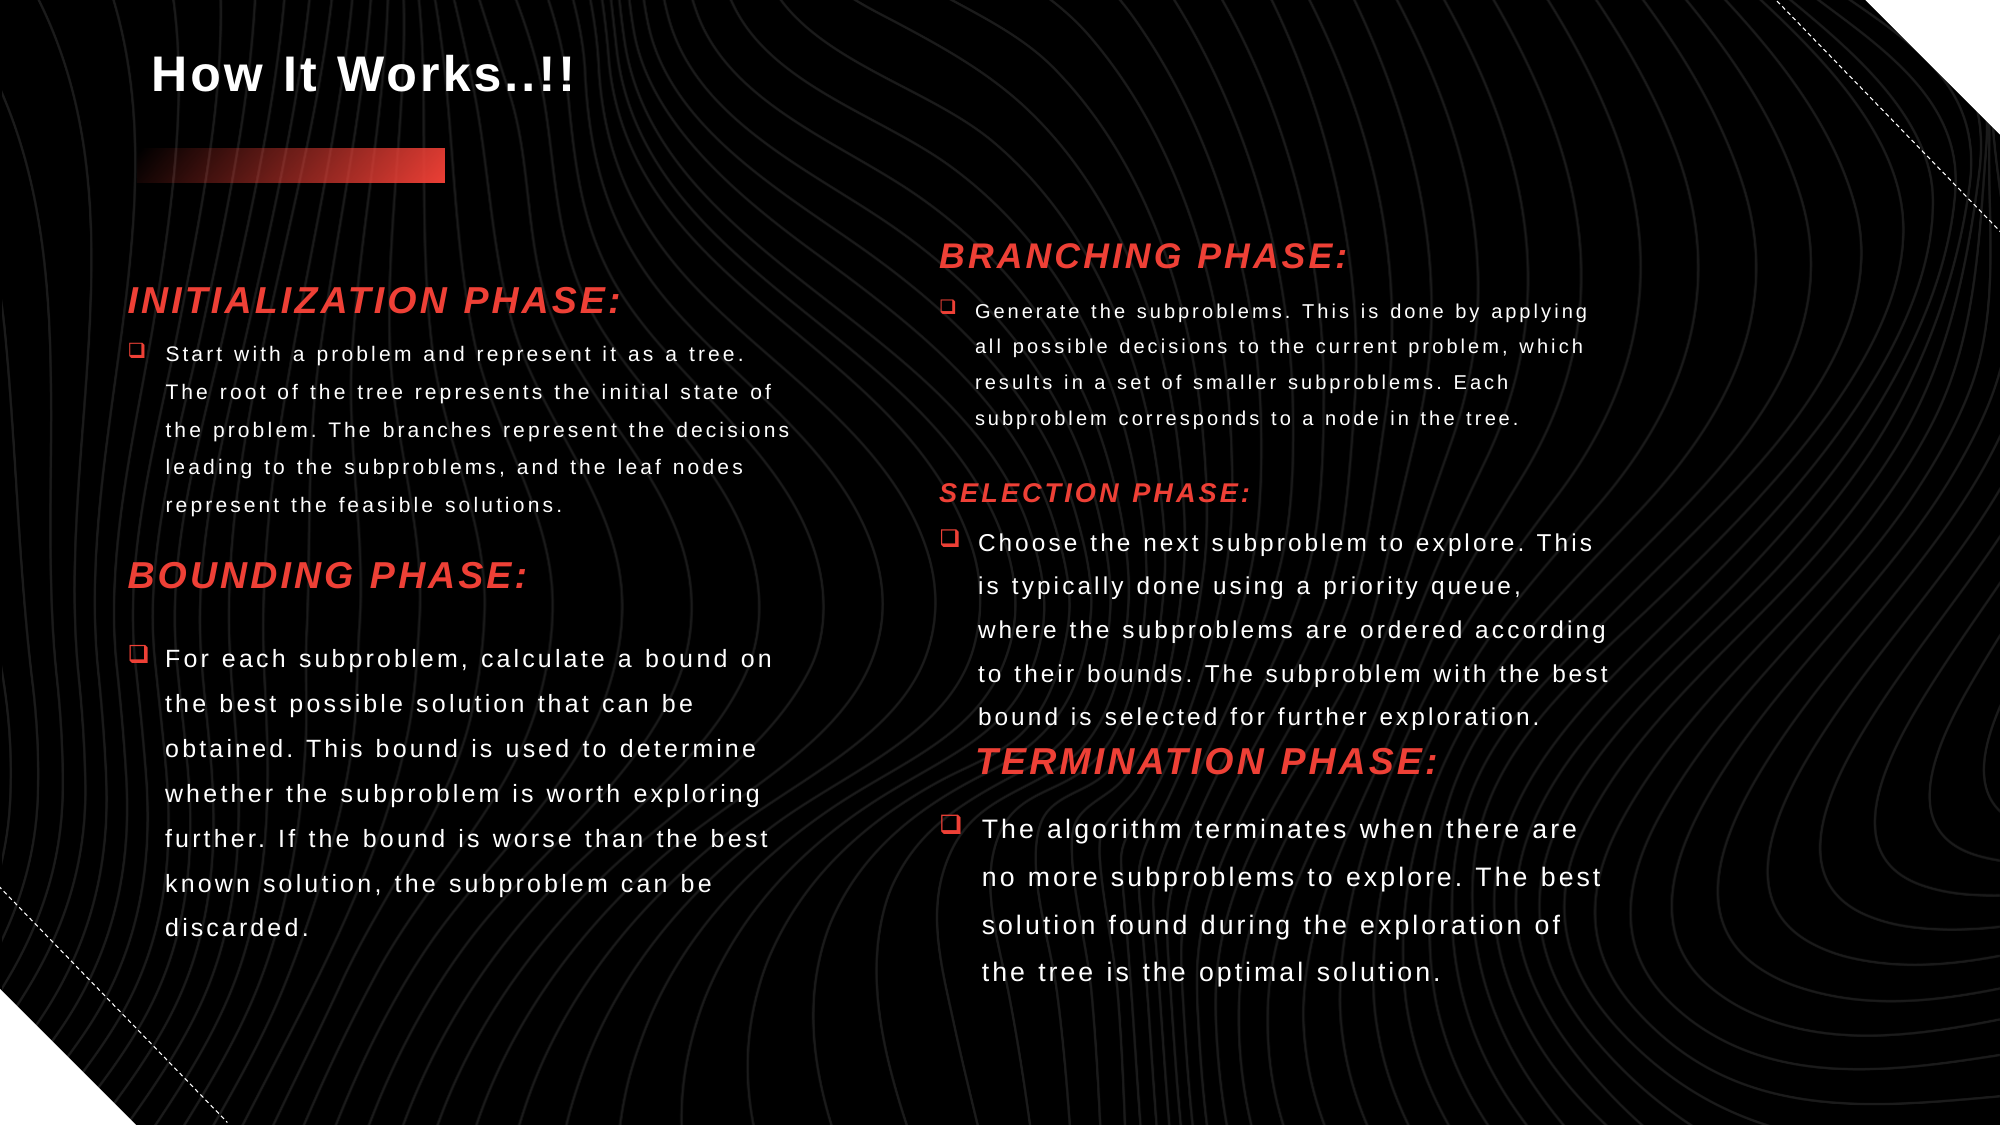

# How It Works..!!
Branching phase:
Initialization phase:
Generate the subproblems. This is done by applying all possible decisions to the current problem, which results in a set of smaller subproblems. Each subproblem corresponds to a node in the tree.

Start with a problem and represent it as a tree. The root of the tree represents the initial state of the problem. The branches represent the decisions leading to the subproblems, and the leaf nodes represent the feasible solutions.

Selection phase:
Bounding phase:
Choose the next subproblem to explore. This is typically done using a priority queue, where the subproblems are ordered according to their bounds. The subproblem with the best bound is selected for further exploration.

For each subproblem, calculate a bound on the best possible solution that can be obtained. This bound is used to determine whether the subproblem is worth exploring further. If the bound is worse than the best known solution, the subproblem can be discarded.

Termination phase:
The algorithm terminates when there are no more subproblems to explore. The best solution found during the exploration of the tree is the optimal solution.